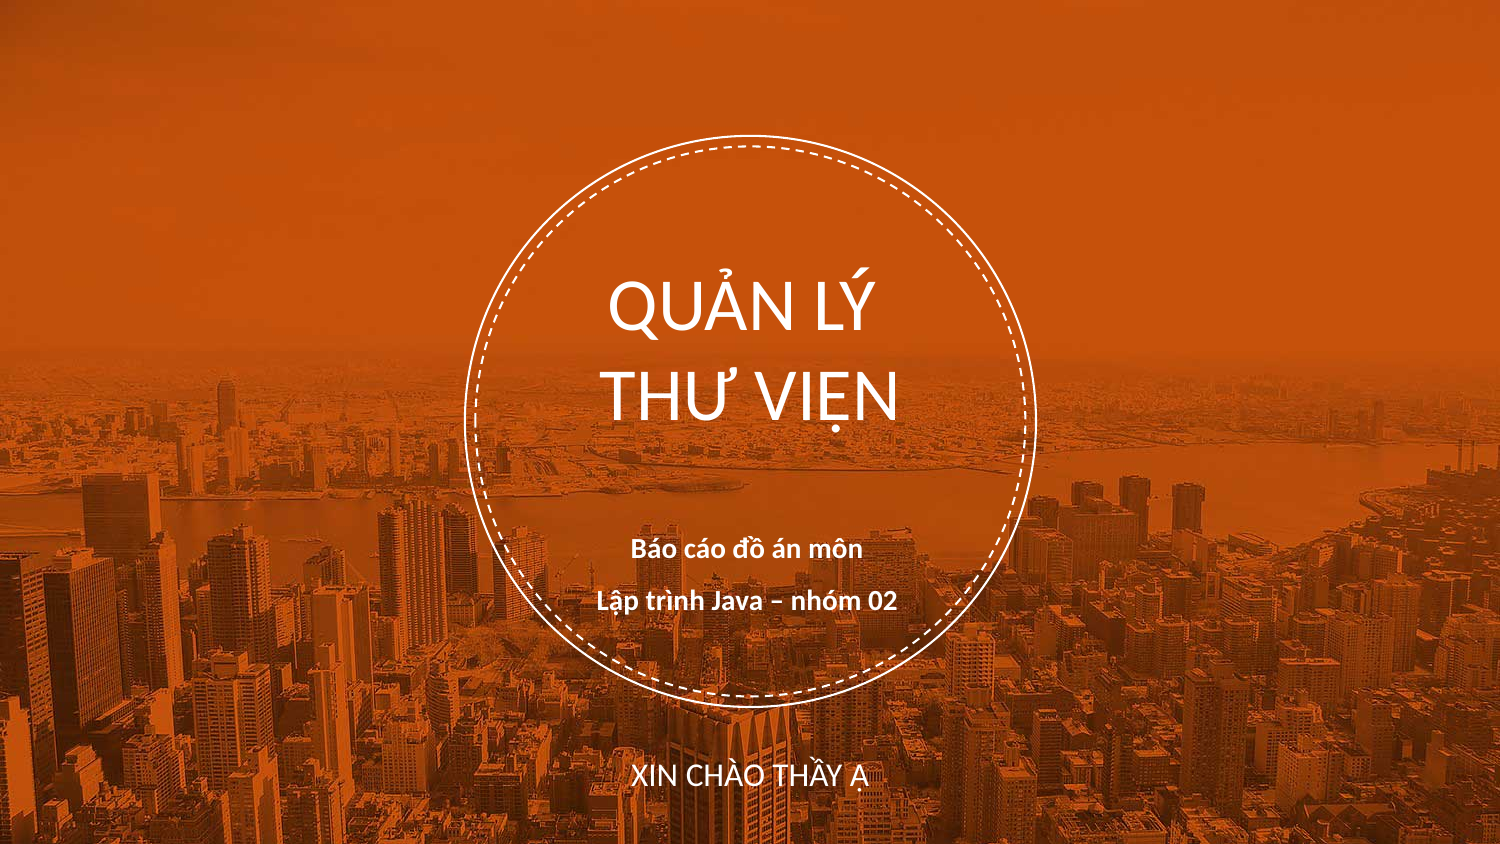

QUẢN LÝ
THƯ VIỆN
Báo cáo đồ án môn
Lập trình Java – nhóm 02
XIN CHÀO THẦY Ạ